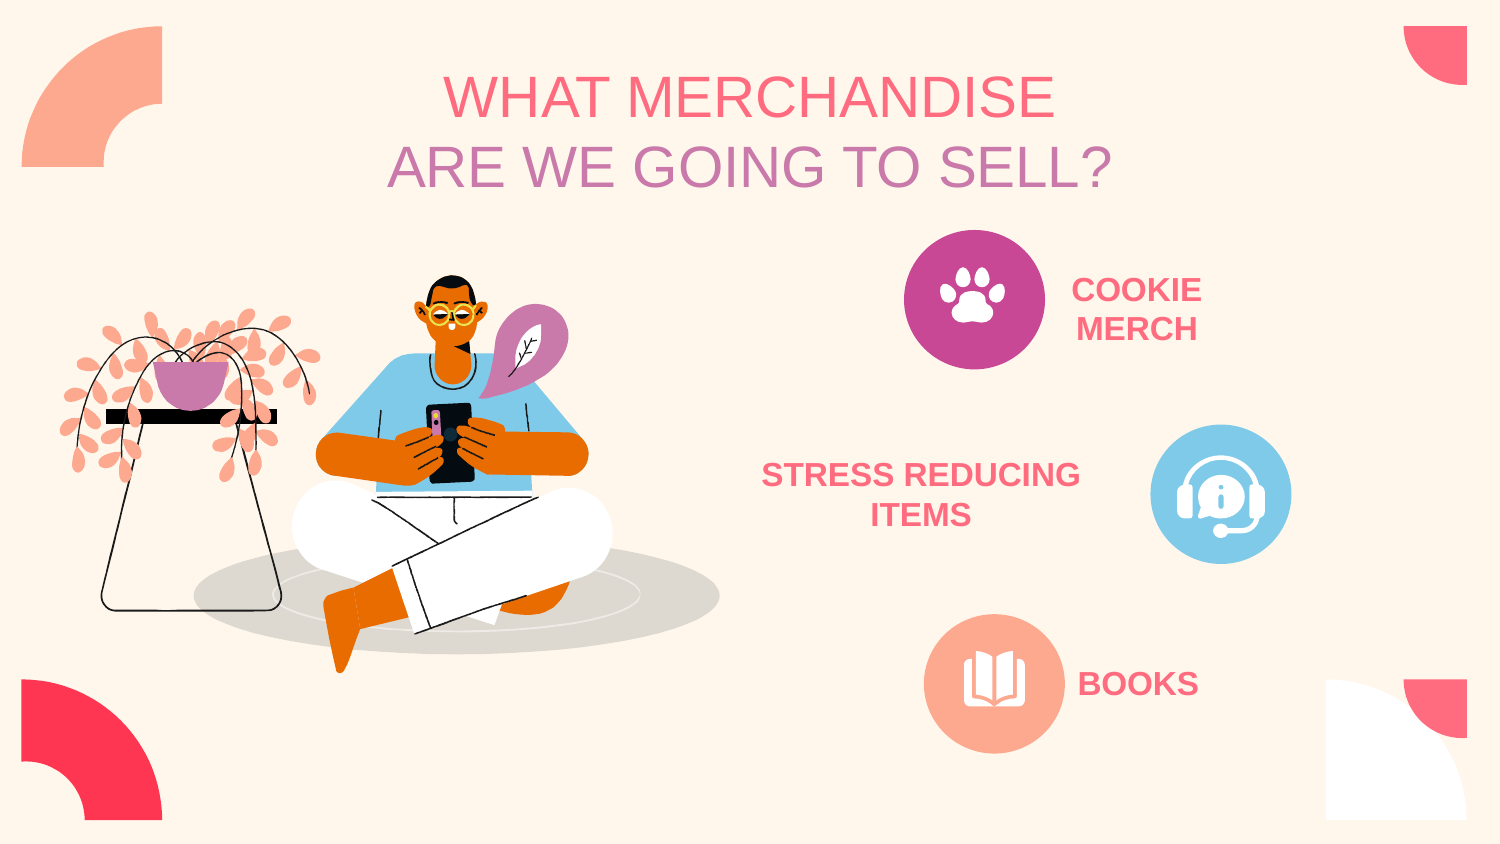

# WHAT MERCHANDISE
ARE WE GOING TO SELL?

COOKIE MERCH

STRESS REDUCING ITEMS

BOOKS